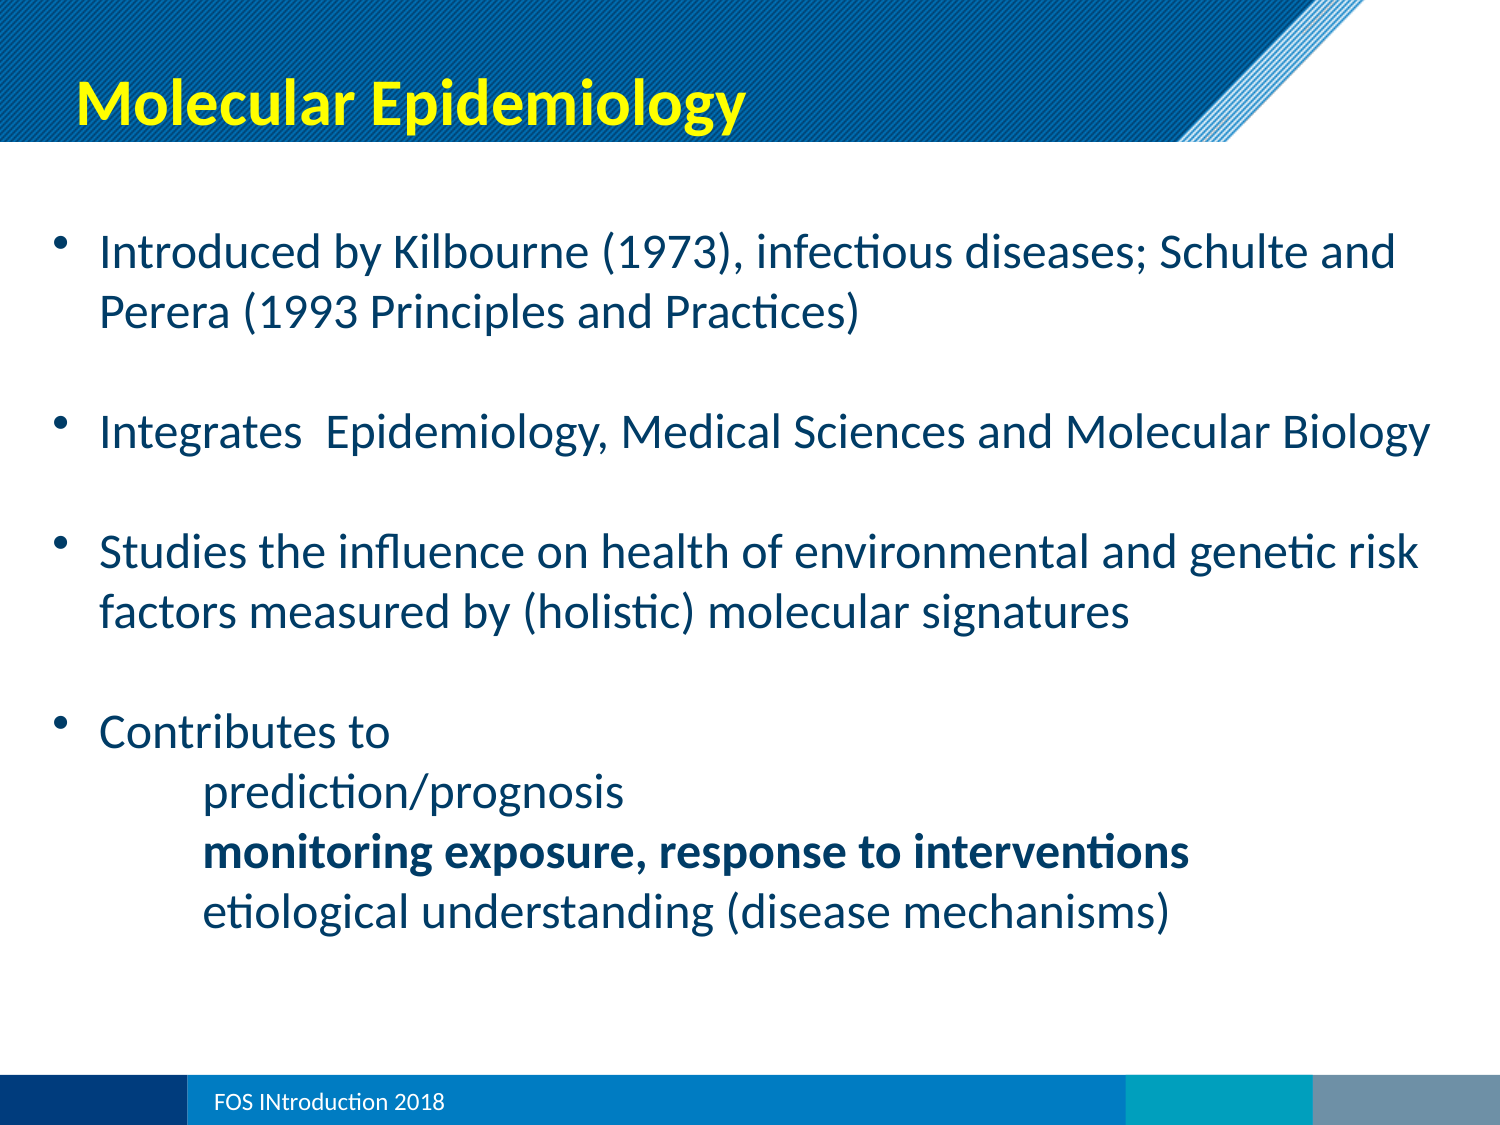

Molecular Epidemiology

Introduced by Kilbourne (1973), infectious diseases; Schulte and Perera (1993 Principles and Practices)
Integrates  Epidemiology, Medical Sciences and Molecular Biology

Studies the influence on health of environmental and genetic risk factors measured by (holistic) molecular signatures

Contributes to
	prediction/prognosis
	monitoring exposure, response to interventions
	etiological understanding (disease mechanisms)

FOS INtroduction 2018